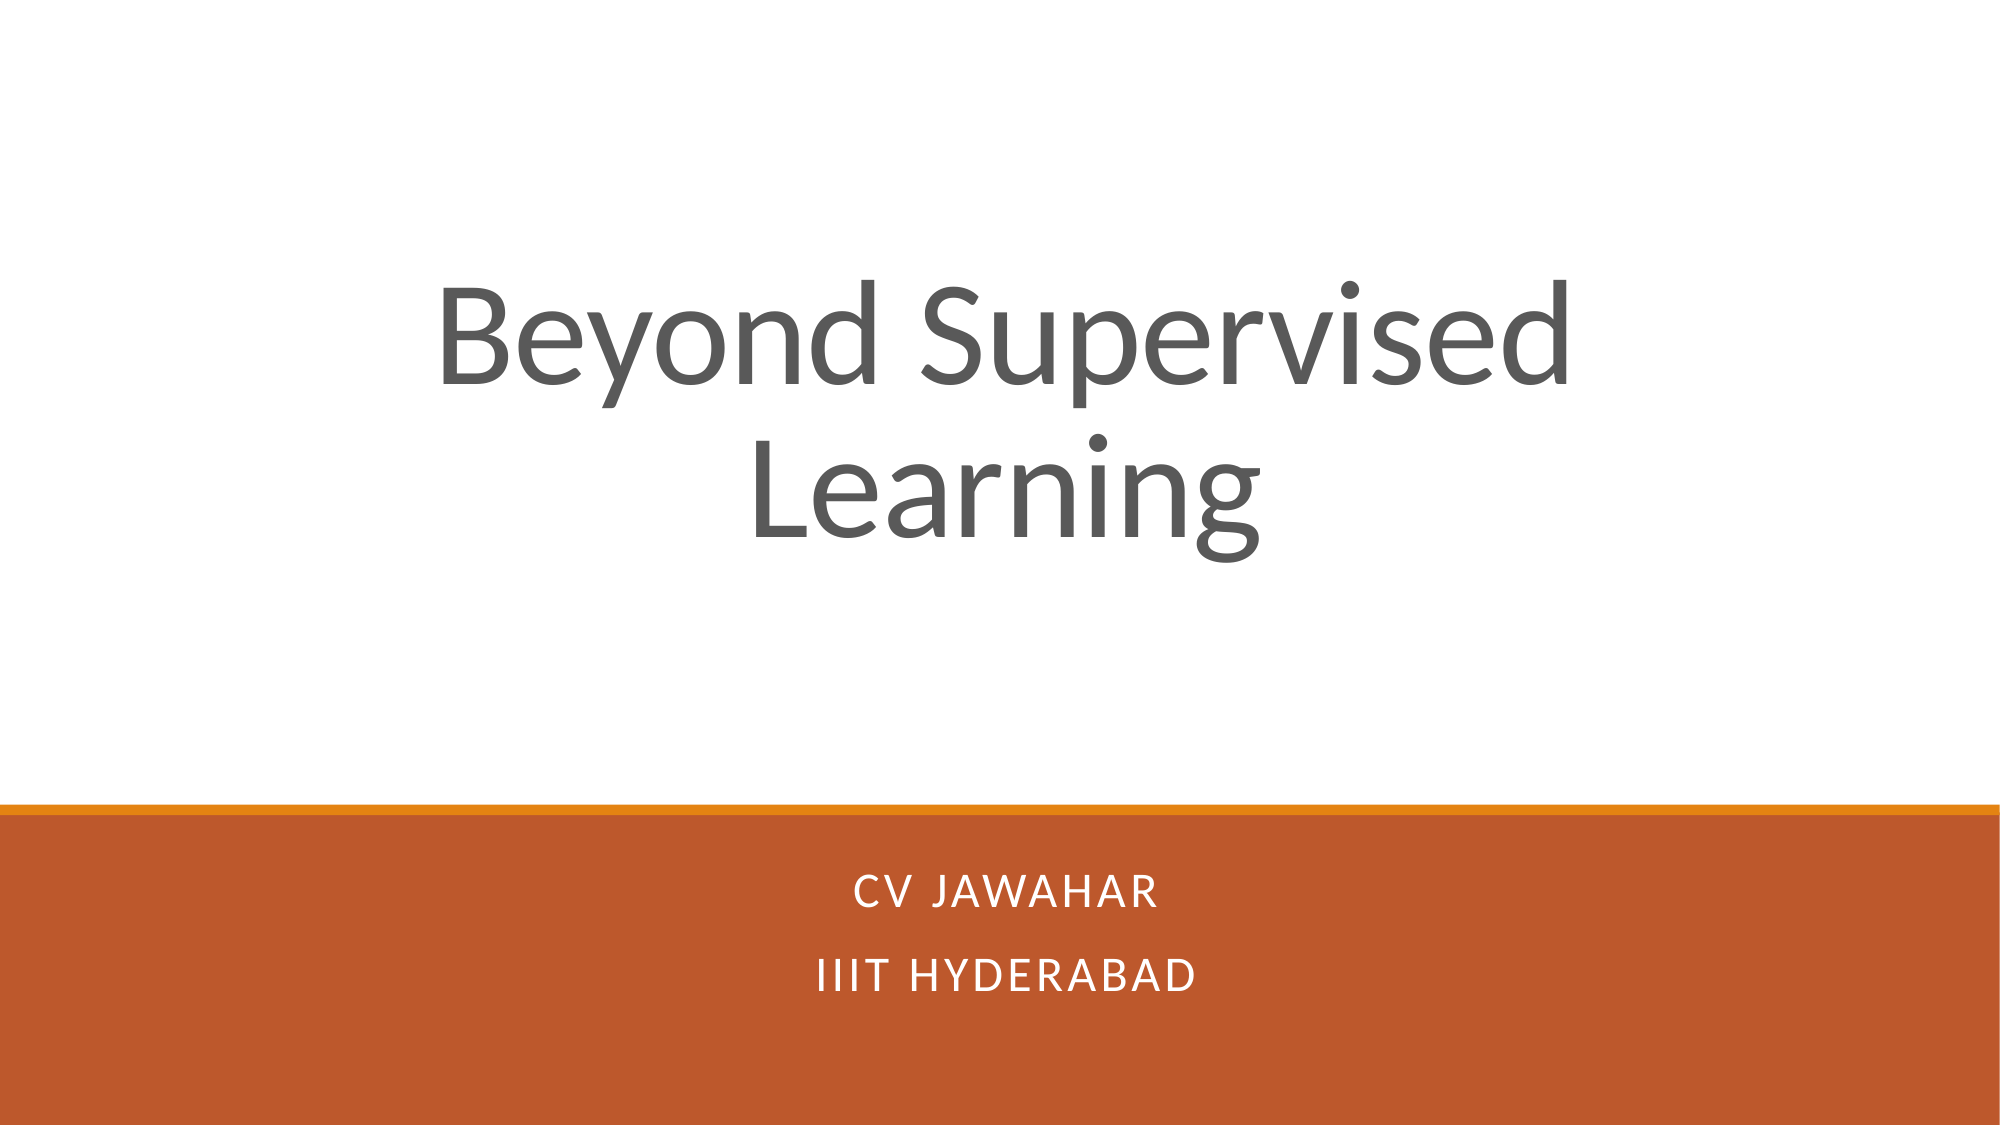

# Beyond Supervised Learning

CV Jawahar
IIIT Hyderabad